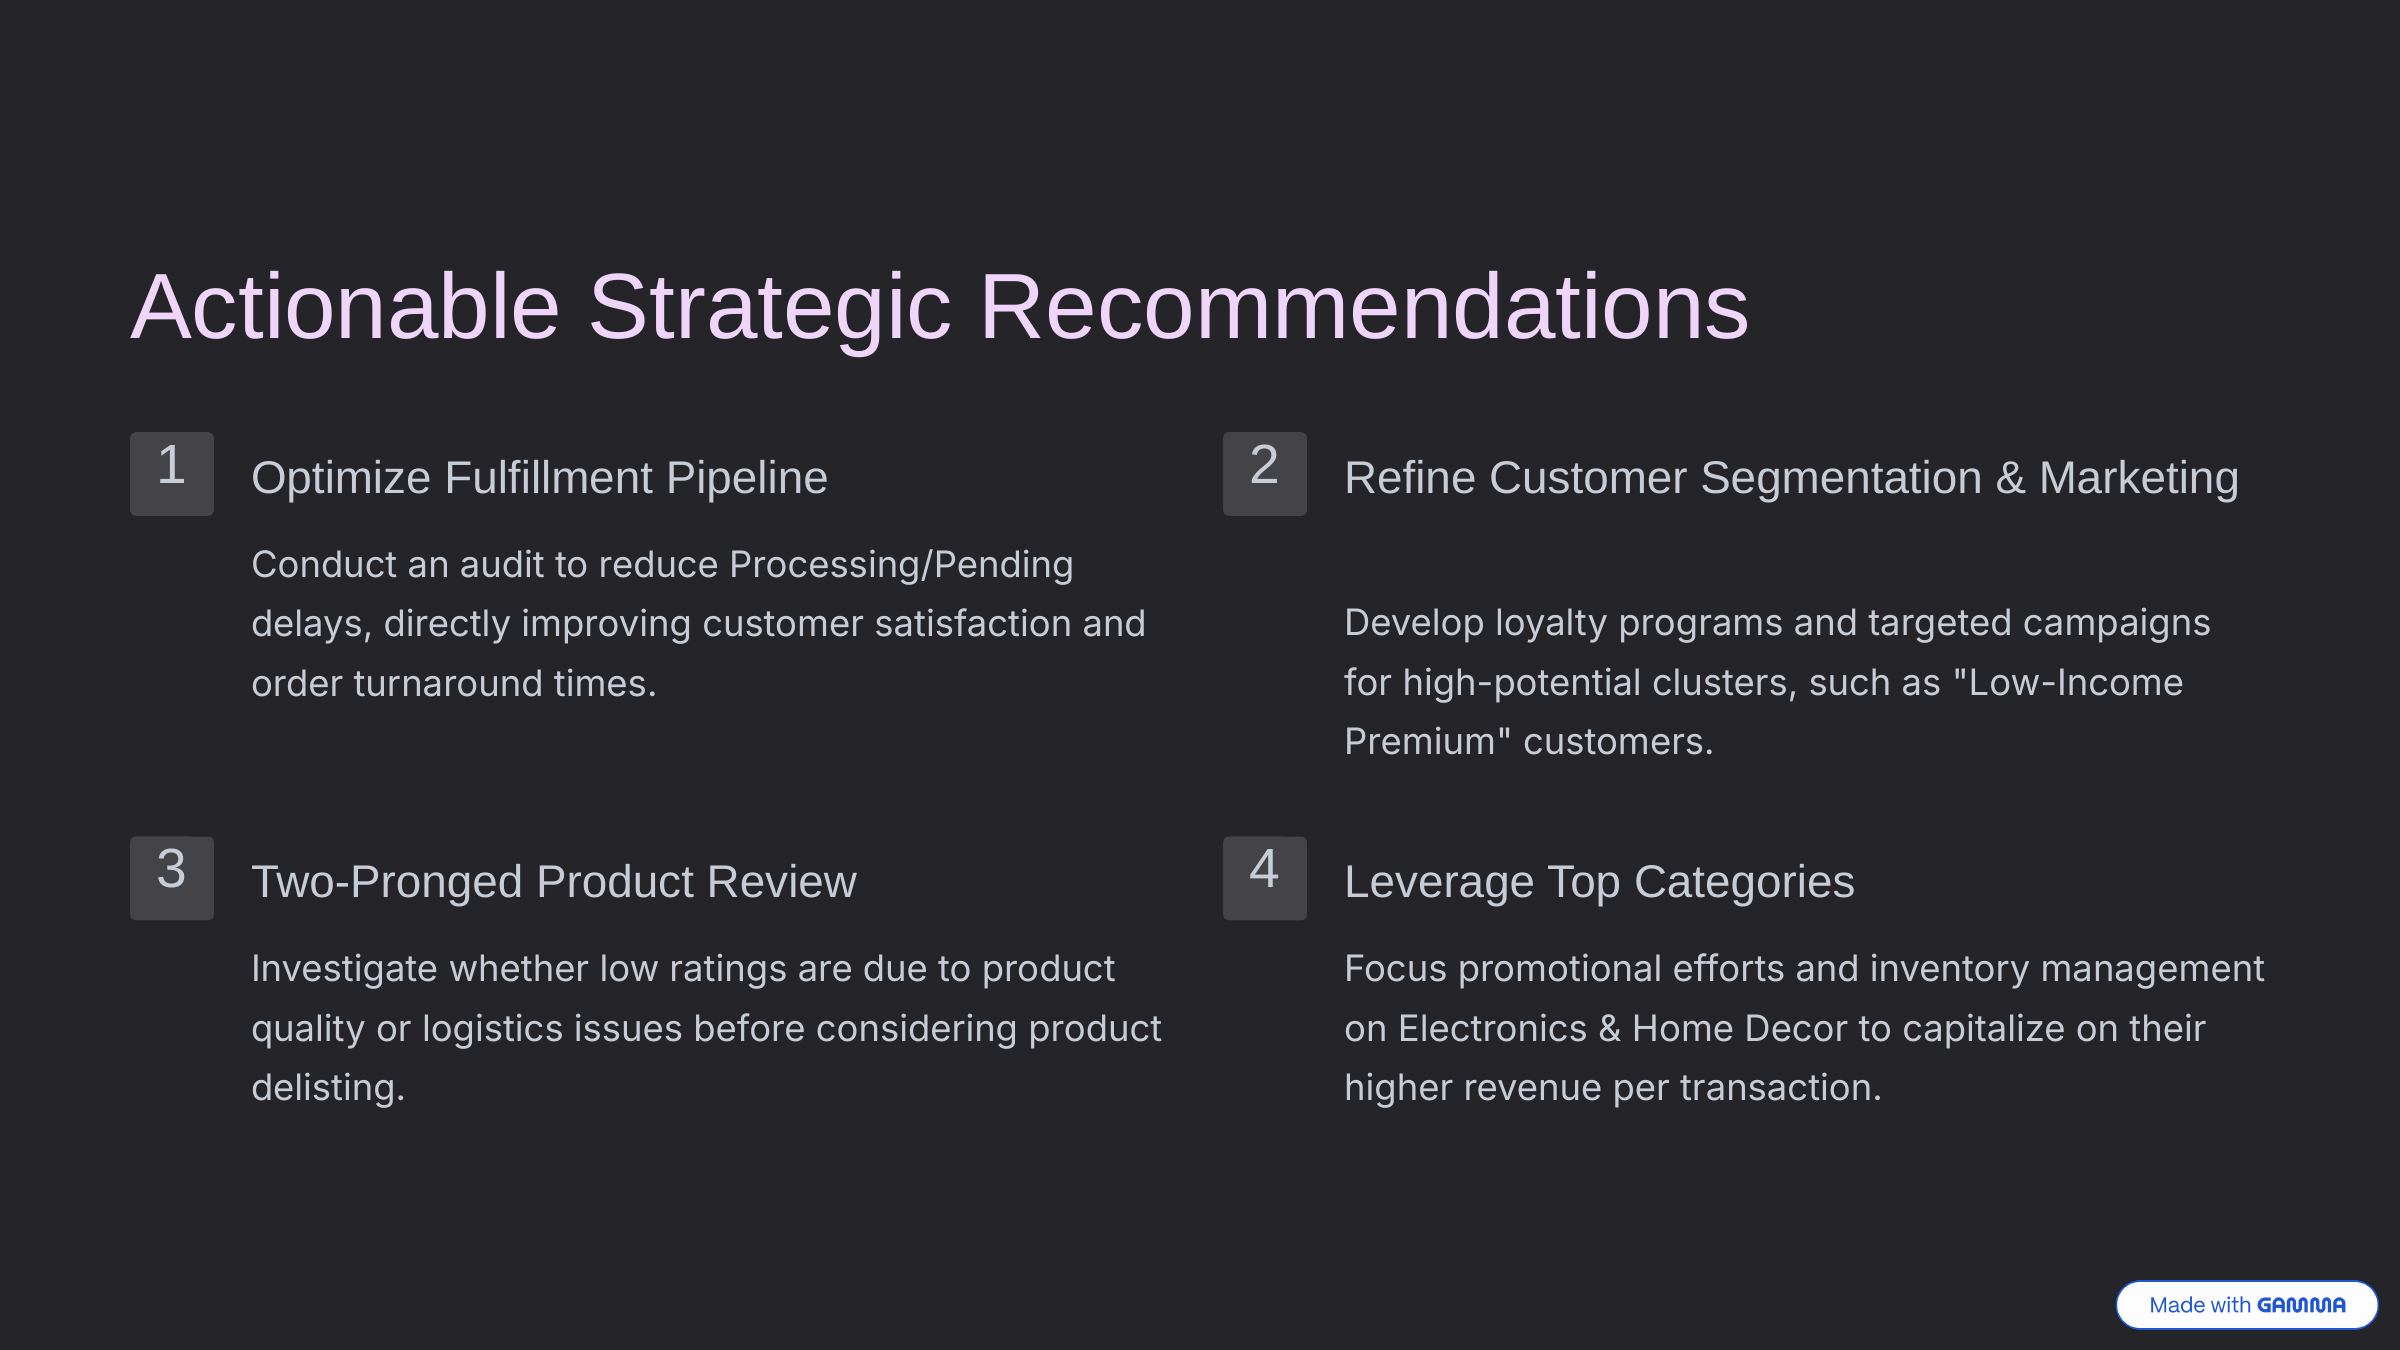

Actionable Strategic Recommendations

1
2
Optimize Fulfillment Pipeline
Refine Customer Segmentation & Marketing
Conduct an audit to reduce Processing/Pending delays, directly improving customer satisfaction and order turnaround times.
Develop loyalty programs and targeted campaigns for high-potential clusters, such as "Low-Income Premium" customers.

3
4
Two-Pronged Product Review
Leverage Top Categories
Investigate whether low ratings are due to product quality or logistics issues before considering product delisting.
Focus promotional efforts and inventory management on Electronics & Home Decor to capitalize on their higher revenue per transaction.